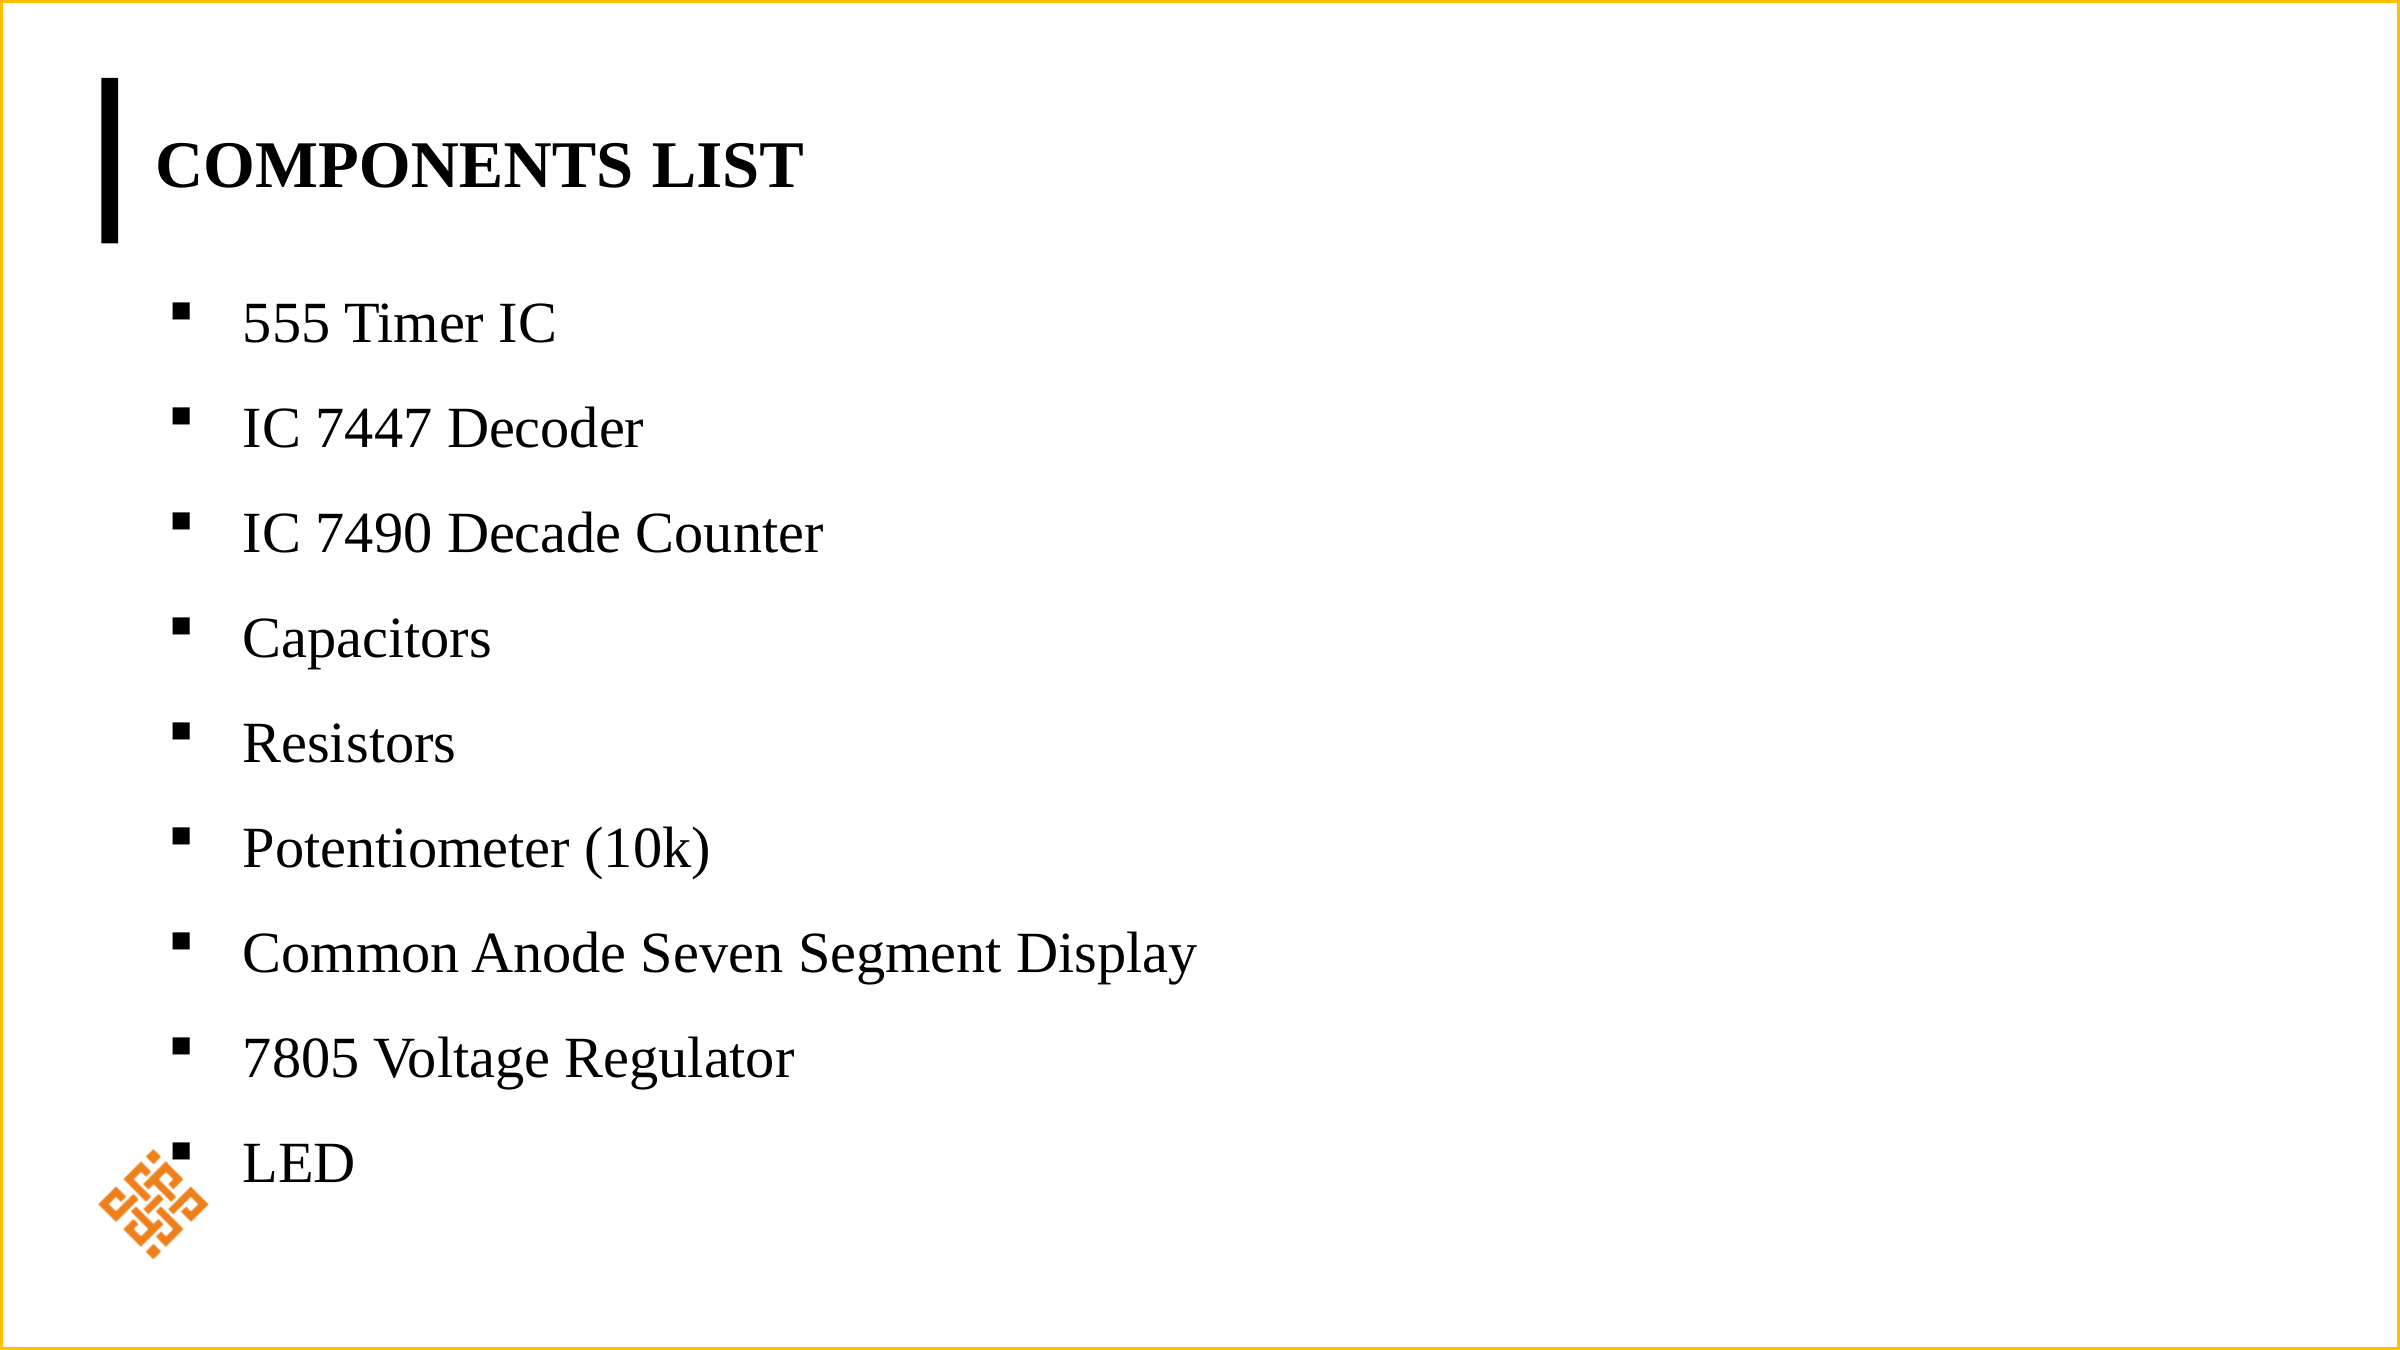

# Components list
555 Timer IC
IC 7447 Decoder
IC 7490 Decade Counter
Capacitors
Resistors
Potentiometer (10k)
Common Anode Seven Segment Display
7805 Voltage Regulator
LED